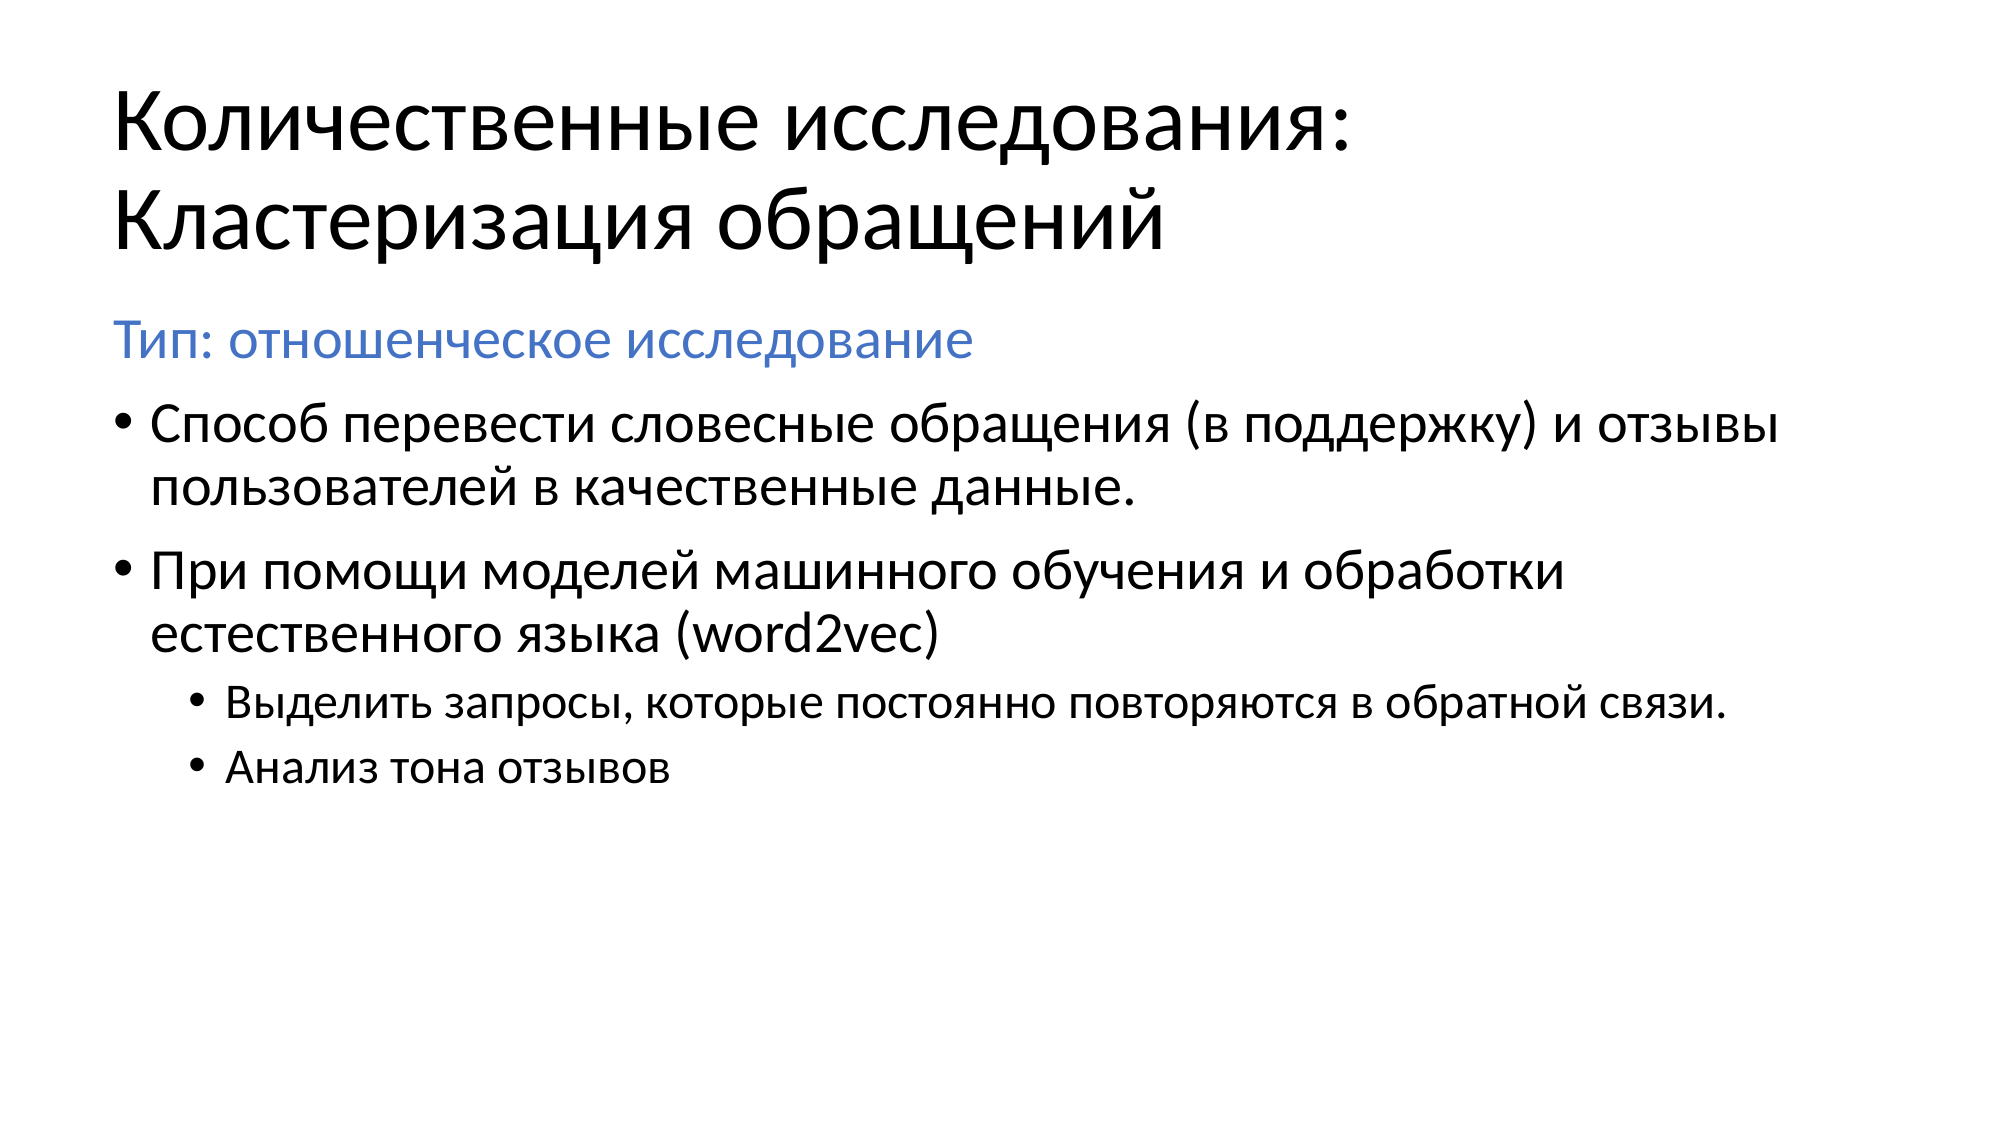

# Количественные исследования: Кластеризация обращений
Тип: отношенческое исследование
Способ перевести словесные обращения (в поддержку) и отзывы пользователей в качественные данные.
При помощи моделей машинного обучения и обработки естественного языка (word2vec)
Выделить запросы, которые постоянно повторяются в обратной связи.
Анализ тона отзывов